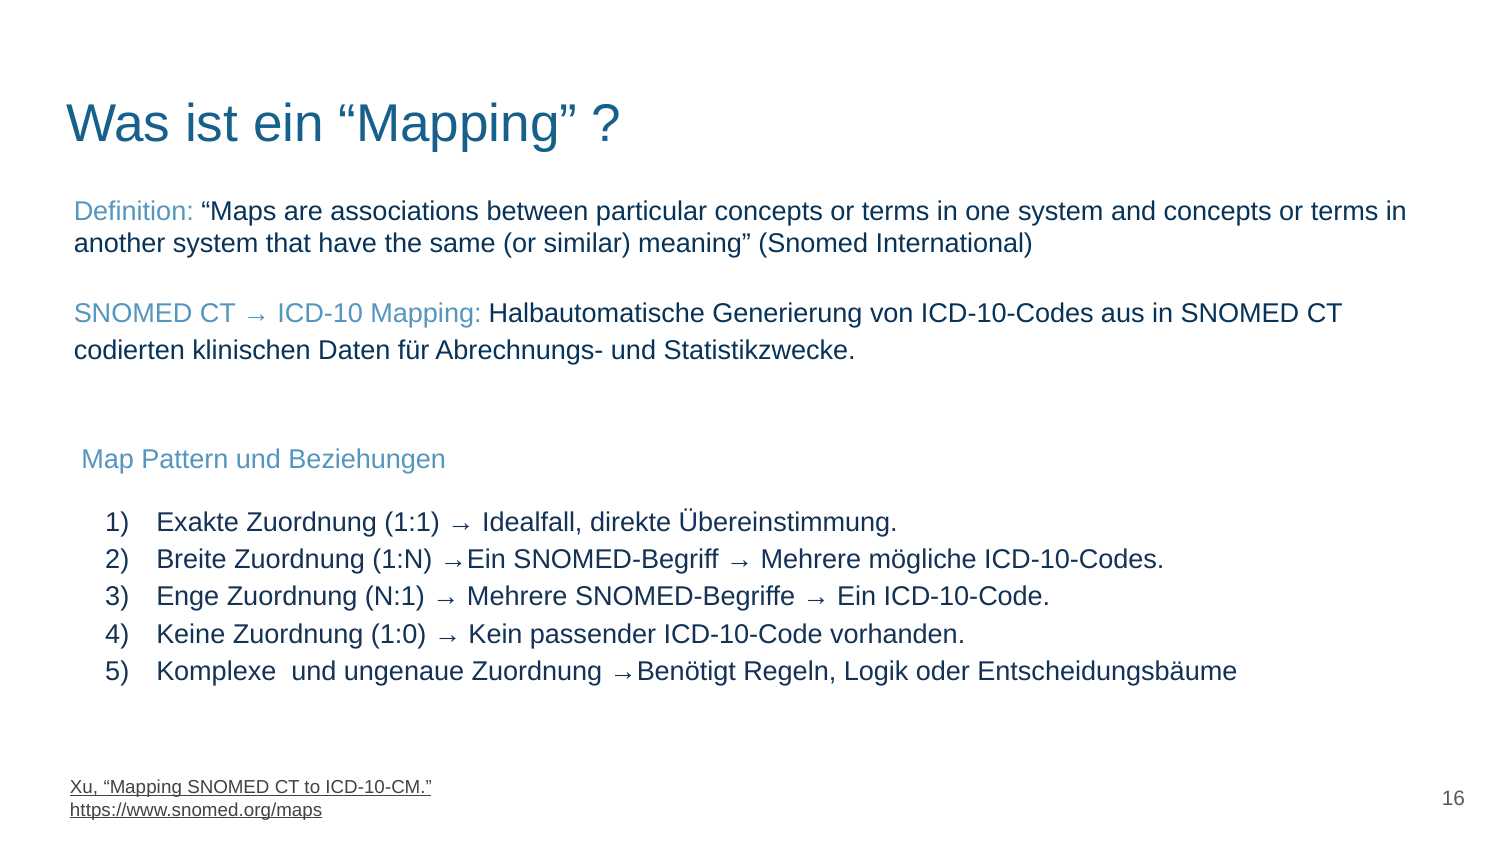

# Was ist ein “Mapping” ?
Definition: “Maps are associations between particular concepts or terms in one system and concepts or terms in another system that have the same (or similar) meaning” (Snomed International)

SNOMED CT → ICD-10 Mapping: Halbautomatische Generierung von ICD-10-Codes aus in SNOMED CT codierten klinischen Daten für Abrechnungs- und Statistikzwecke.
Map Pattern und Beziehungen
Exakte Zuordnung (1:1) → Idealfall, direkte Übereinstimmung.
Breite Zuordnung (1:N) →Ein SNOMED-Begriff → Mehrere mögliche ICD-10-Codes.
Enge Zuordnung (N:1) → Mehrere SNOMED-Begriffe → Ein ICD-10-Code.
Keine Zuordnung (1:0) → Kein passender ICD-10-Code vorhanden.
Komplexe  und ungenaue Zuordnung →Benötigt Regeln, Logik oder Entscheidungsbäume

Xu, “Mapping SNOMED CT to ICD-10-CM.”
https://www.snomed.org/maps
16